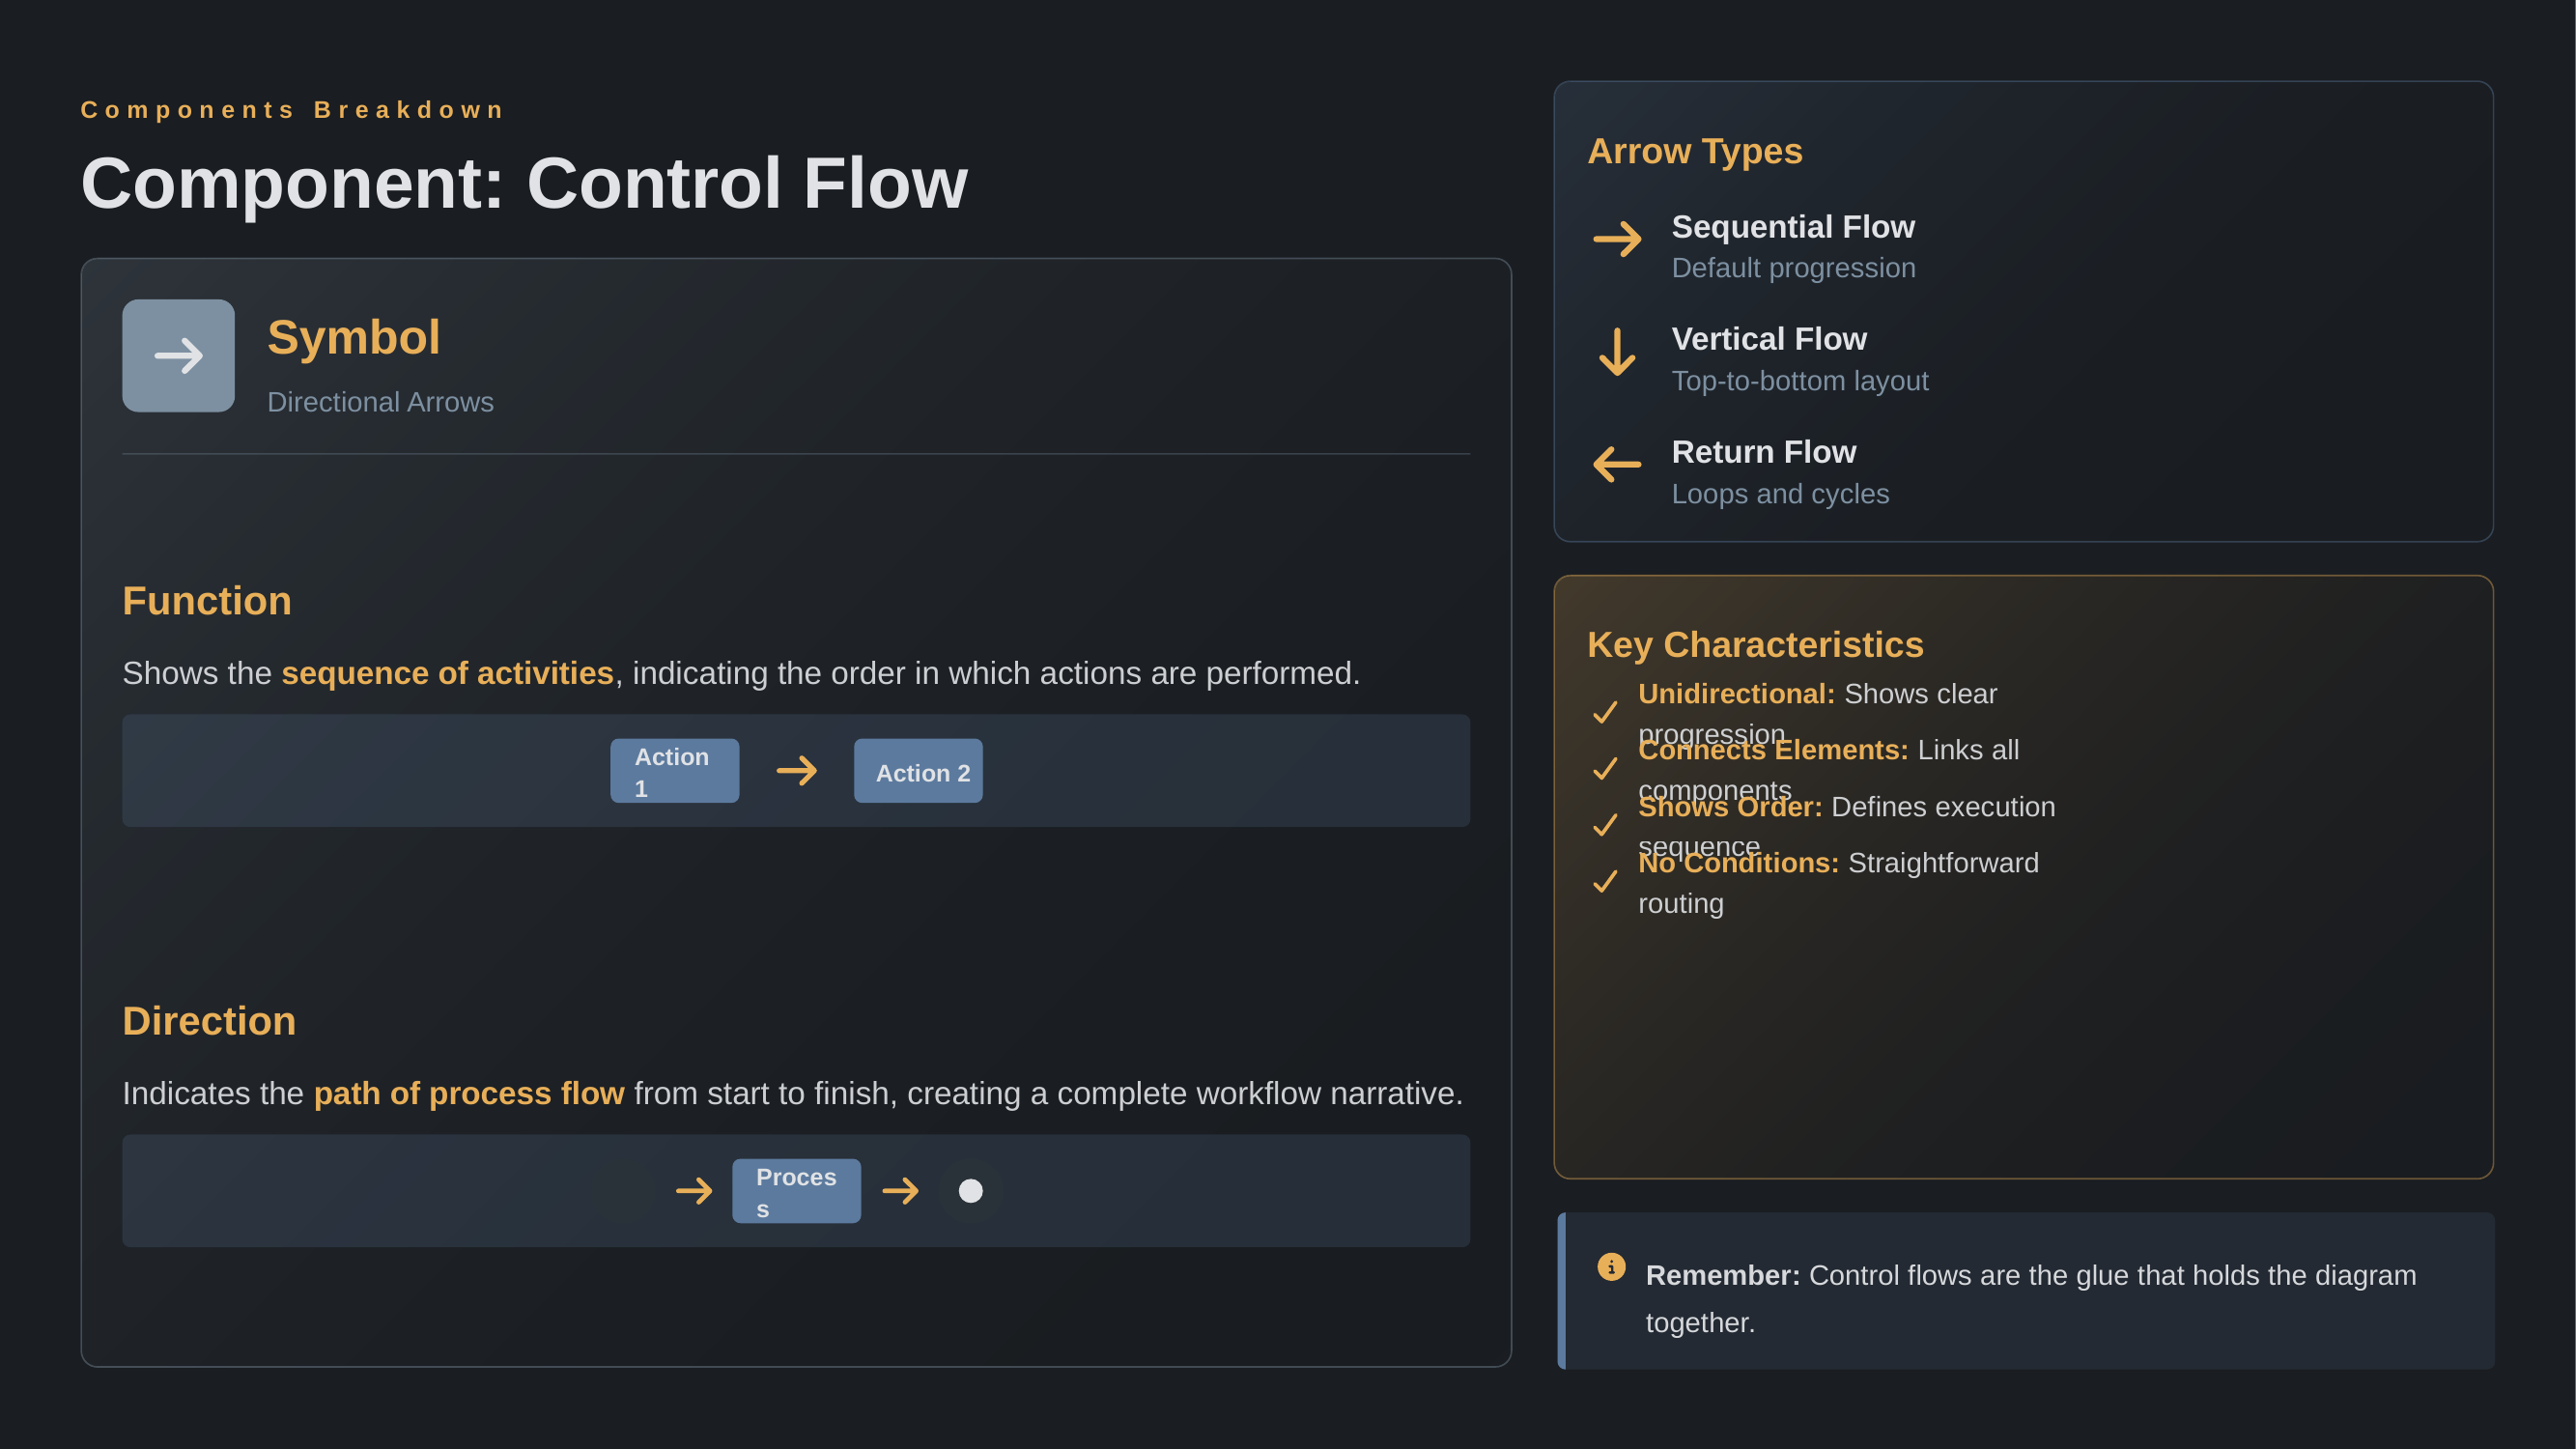

Components Breakdown
Arrow Types
Component: Control Flow
Sequential Flow

Default progression

Symbol
Vertical Flow

Top-to-bottom layout
Directional Arrows
Return Flow

Loops and cycles
Function

Key Characteristics
Shows the sequence of activities, indicating the order in which actions are performed.
Unidirectional: Shows clear progression

Connects Elements: Links all components

Action 1
Action 2
Shows Order: Defines execution sequence

No Conditions: Straightforward routing

Direction
Indicates the path of process flow from start to finish, creating a complete workflow narrative.

Process

Remember: Control flows are the glue that holds the diagram together.